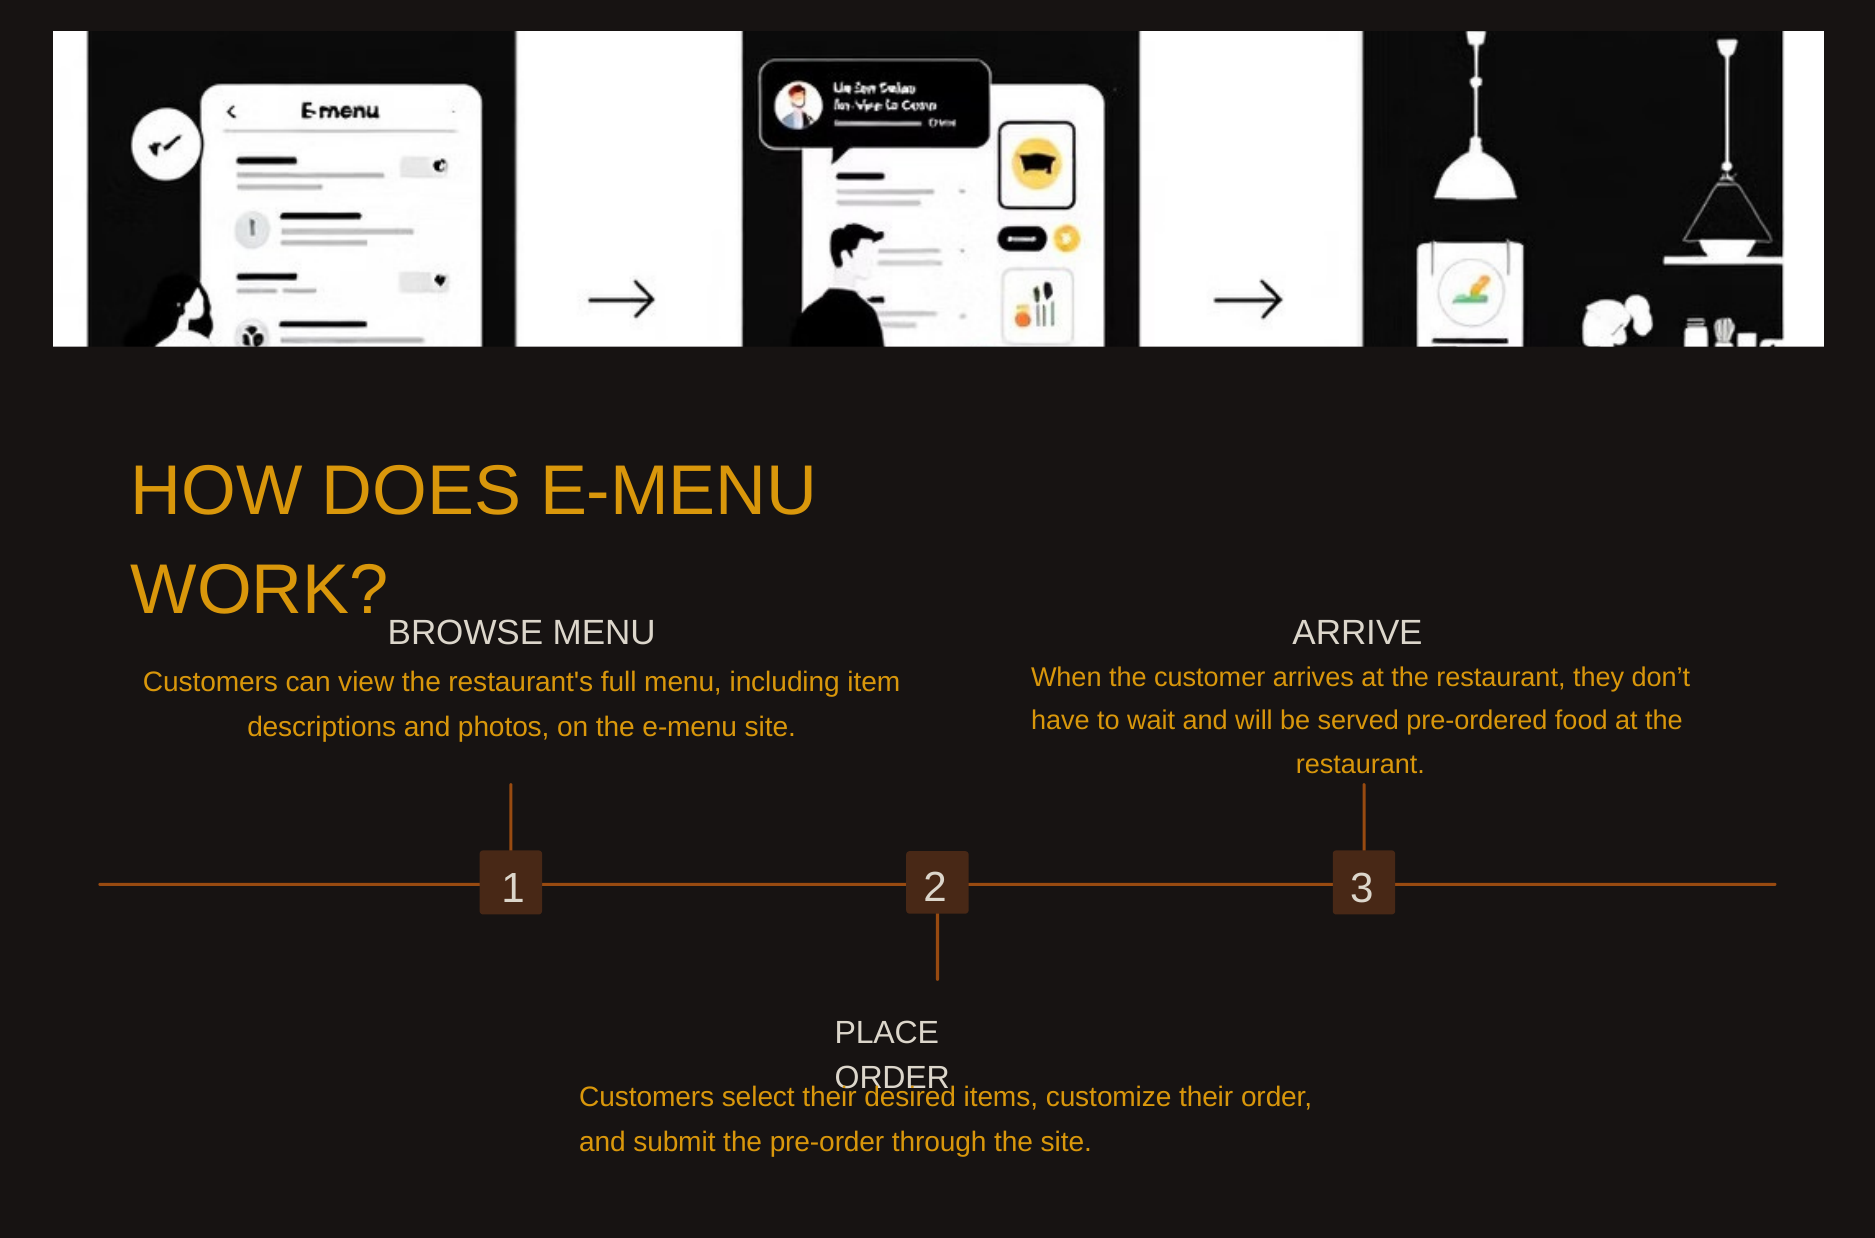

HOW DOES E-MENU WORK?
BROWSE MENU
Customers can view the restaurant's full menu, including item descriptions and photos, on the e-menu site.
ARRIVE
When the customer arrives at the restaurant, they don’t have to wait and will be served pre-ordered food at the  restaurant.

2
1
3
PLACE ORDER
Customers select their desired items, customize their order, and submit the pre-order through the site.